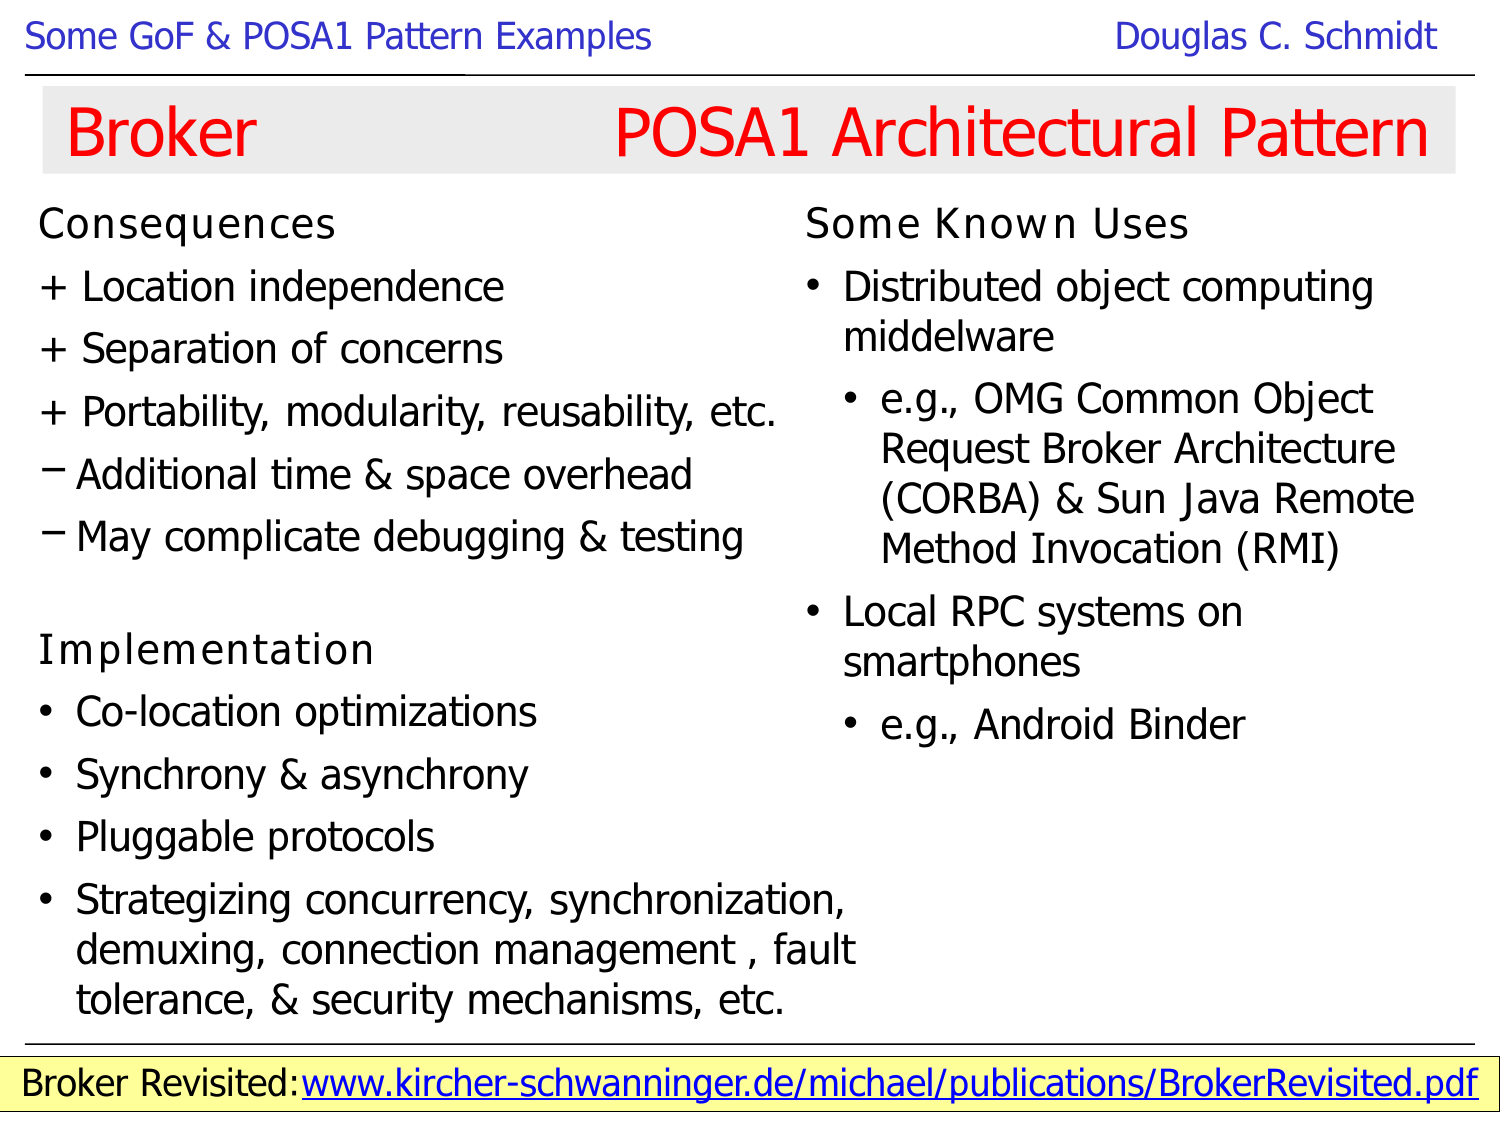

# Broker	            POSA1 Architectural Pattern
Consequences
+ Location independence
+ Separation of concerns
+ Portability, modularity, reusability, etc.
Additional time & space overhead
May complicate debugging & testing

Implementation
Co-location optimizations
Synchrony & asynchrony
Pluggable protocols
Strategizing concurrency, synchronization, demuxing, connection management , fault tolerance, & security mechanisms, etc.
Some Known Uses
Distributed object computing middelware
e.g., OMG Common Object Request Broker Architecture (CORBA) & Sun Java Remote Method Invocation (RMI)
Local RPC systems on smartphones
e.g., Android Binder

Broker Revisited:www.kircher-schwanninger.de/michael/publications/BrokerRevisited.pdf